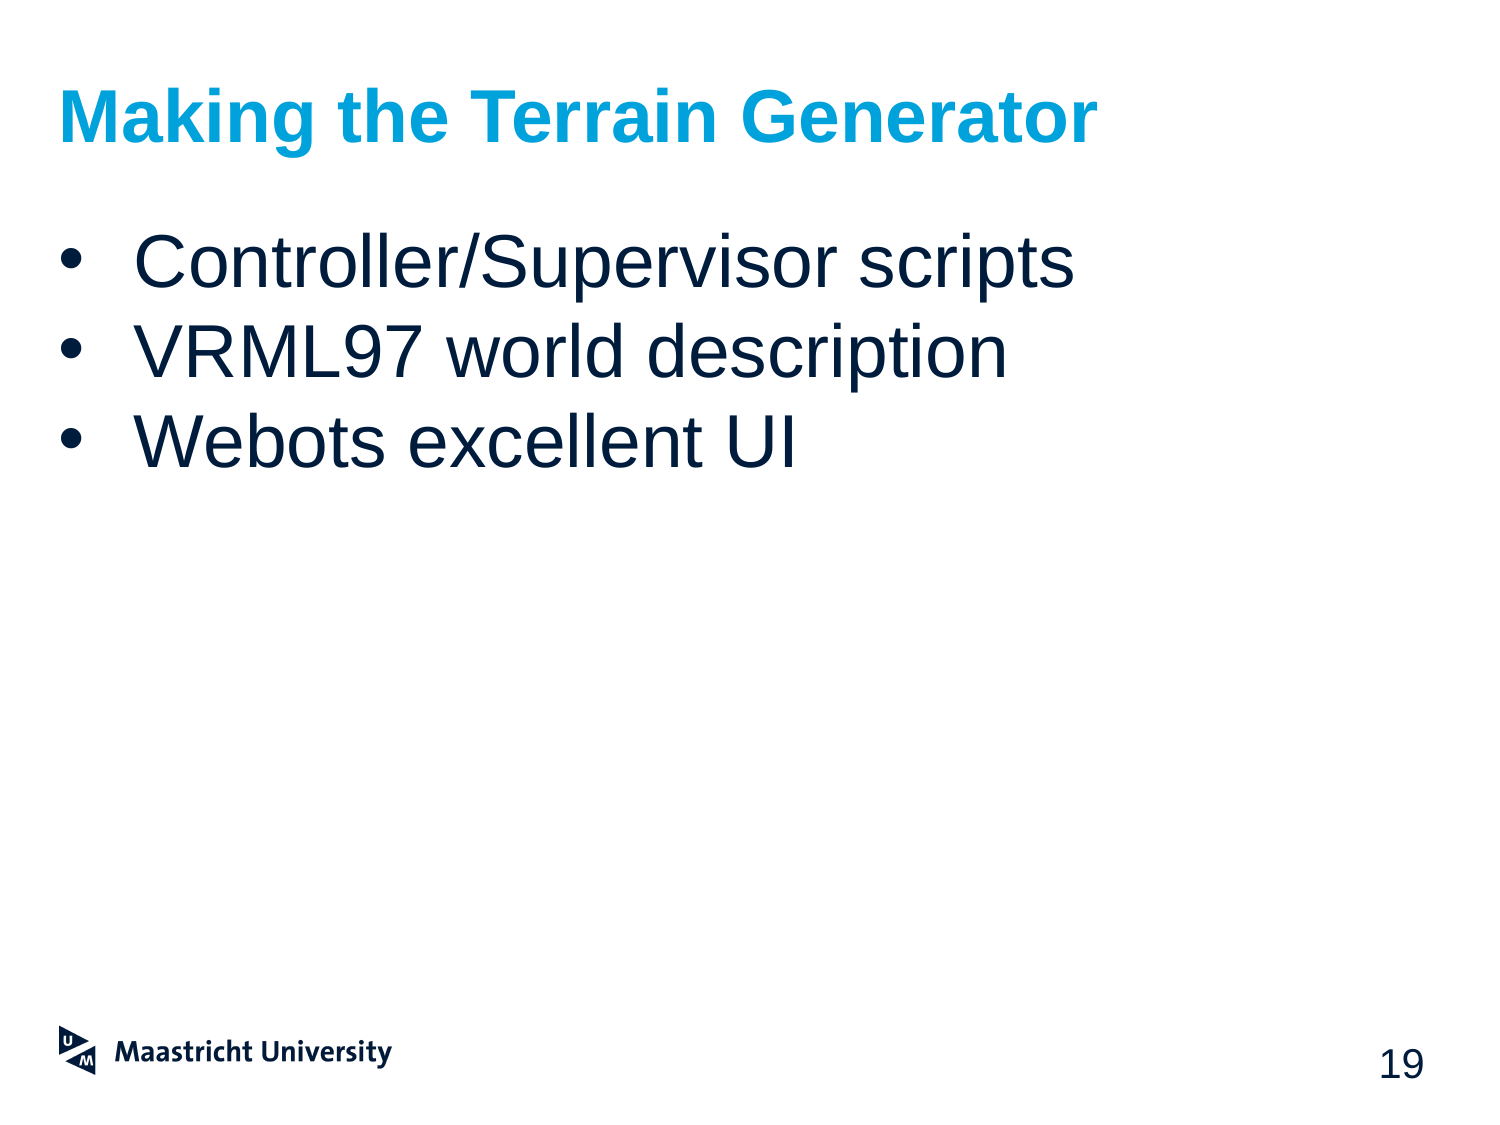

# Making the Terrain Generator
Controller/Supervisor scripts
VRML97 world description
Webots excellent UI
19